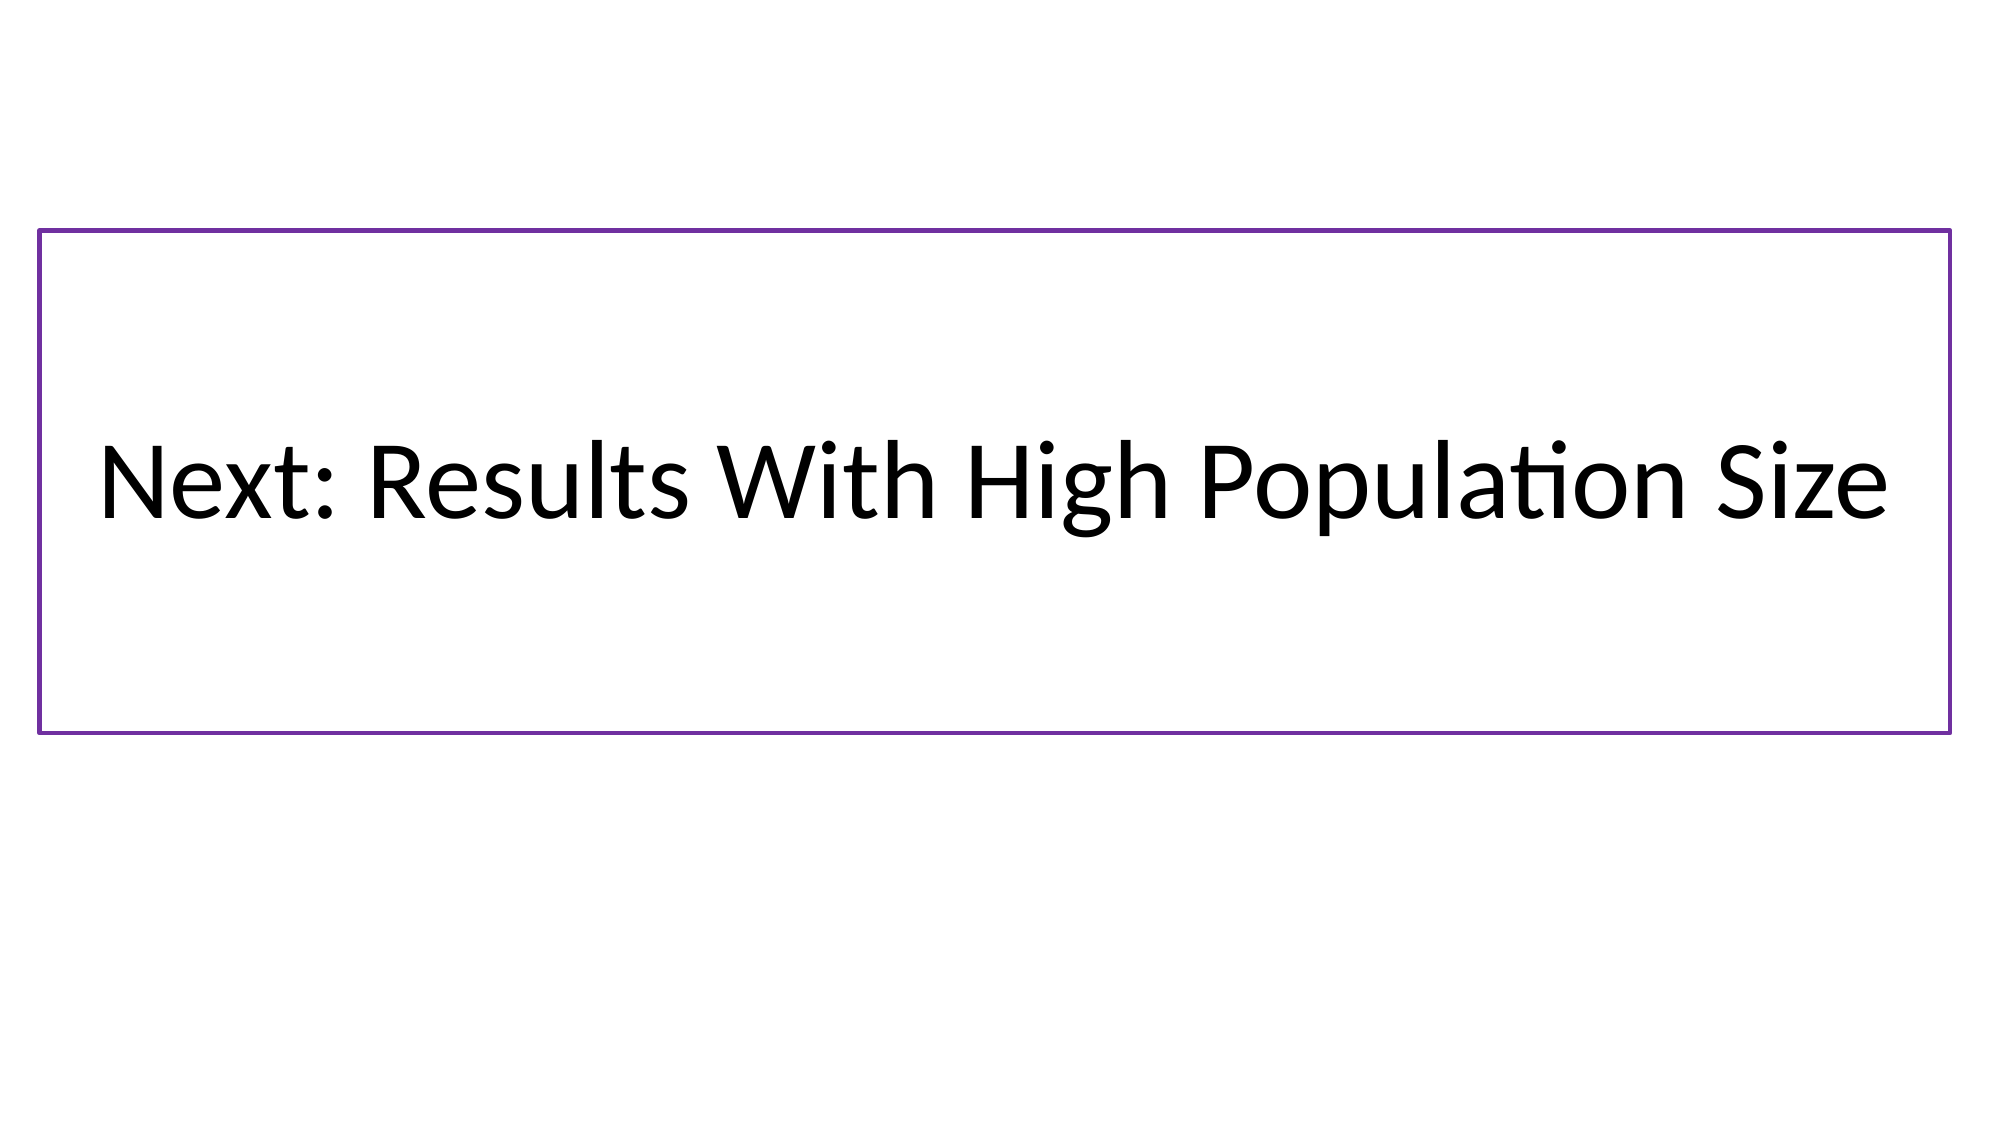

# Next: Results With High Population Size